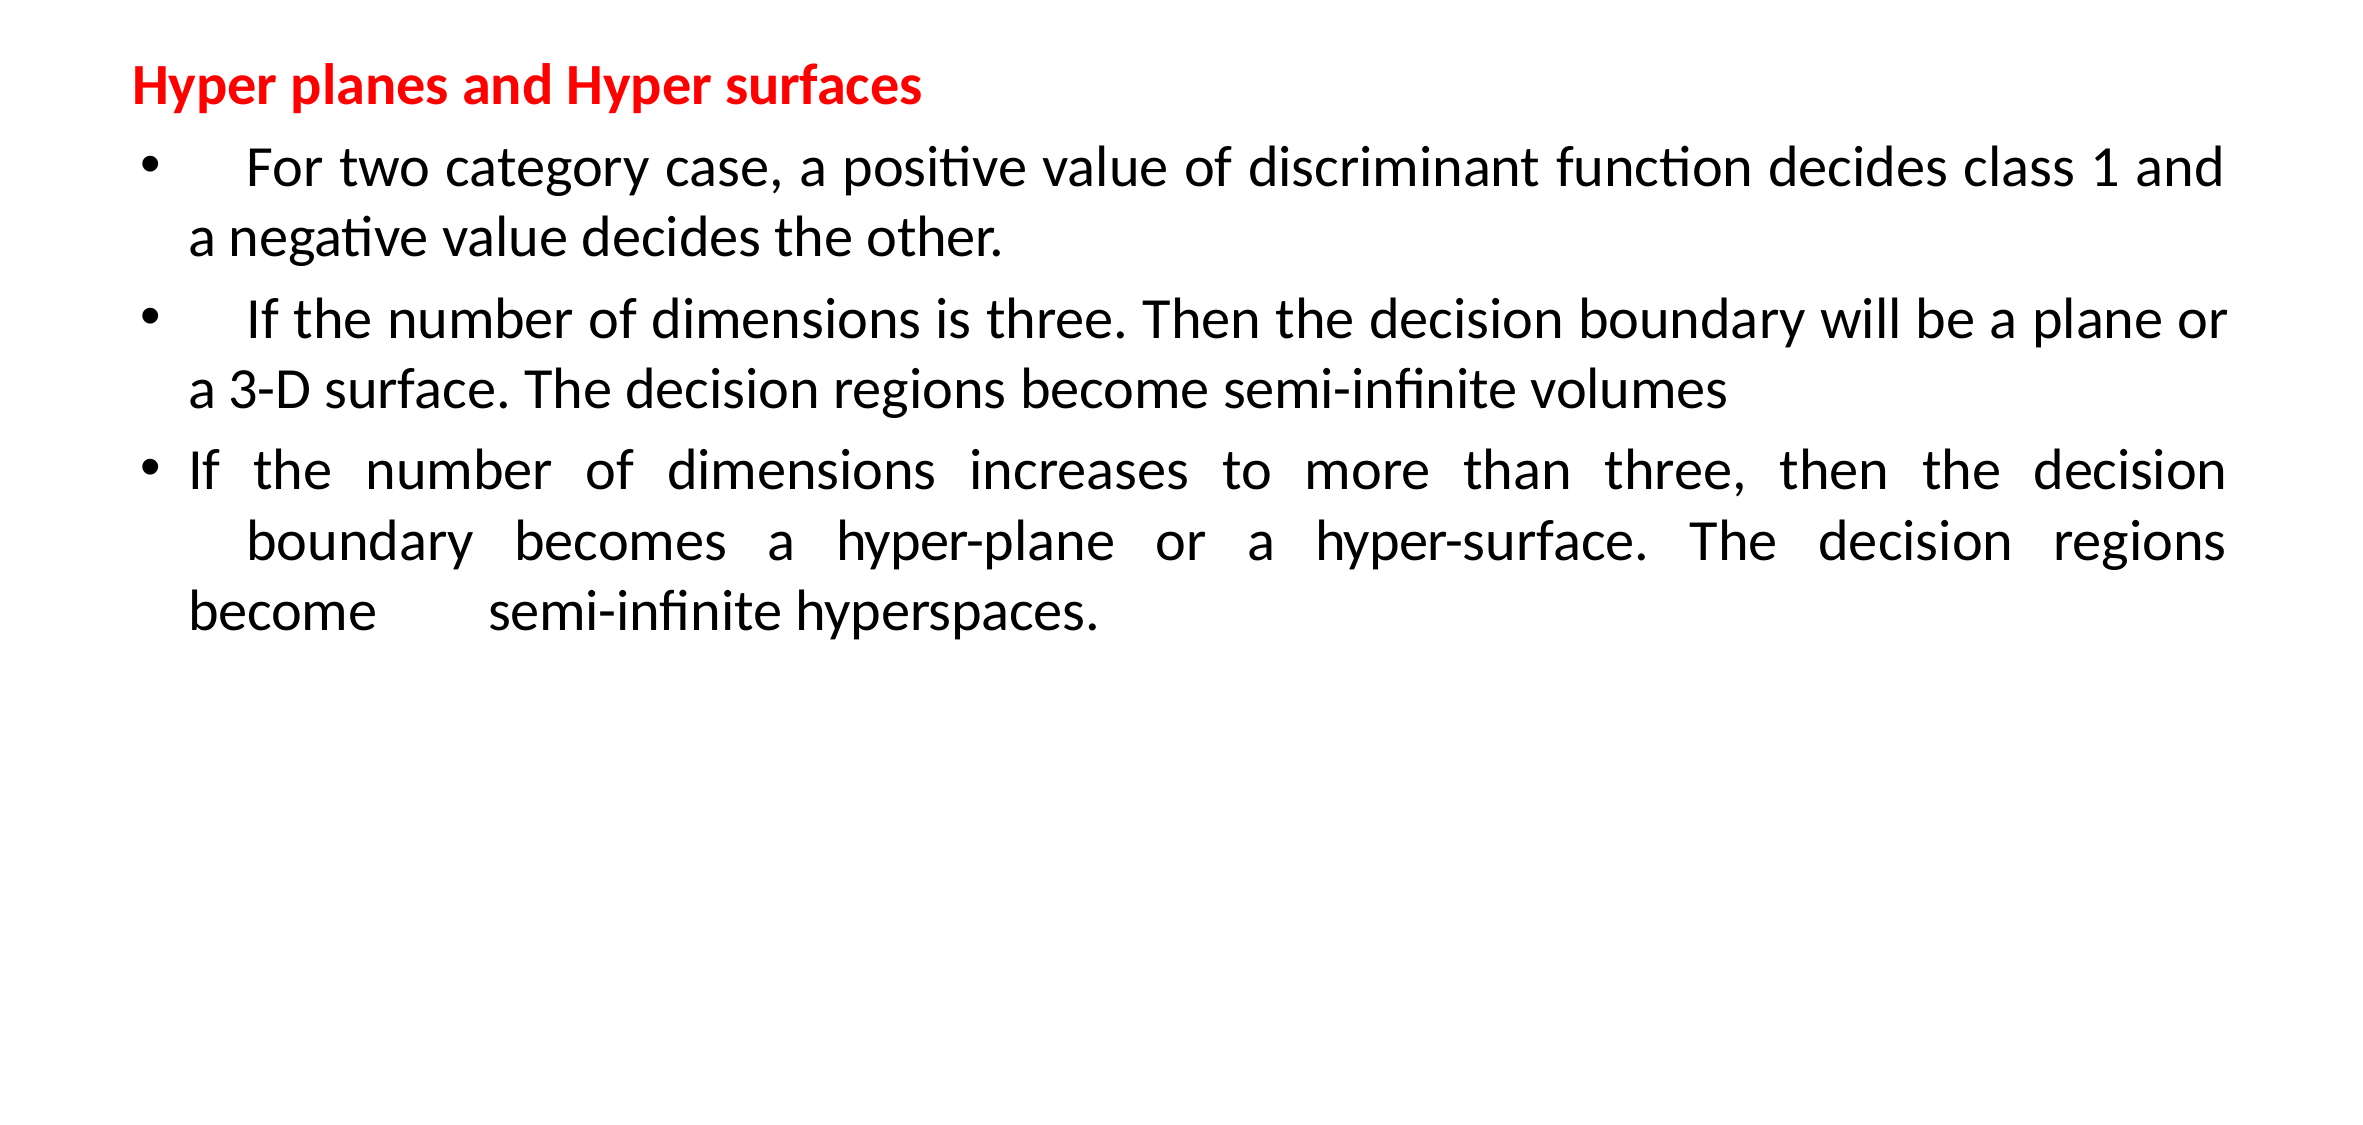

Hyper planes and Hyper surfaces
	For two category case, a positive value of discriminant function decides class 1 and a negative value decides the other.
	If the number of dimensions is three. Then the decision boundary will be a plane or a 3-D surface. The decision regions become semi-infinite volumes
If  the  number  of  dimensions  increases  to  more  than  three,  then  the  decision 	boundary becomes a hyper-plane or a hyper-surface. The decision regions become 	semi-infinite hyperspaces.